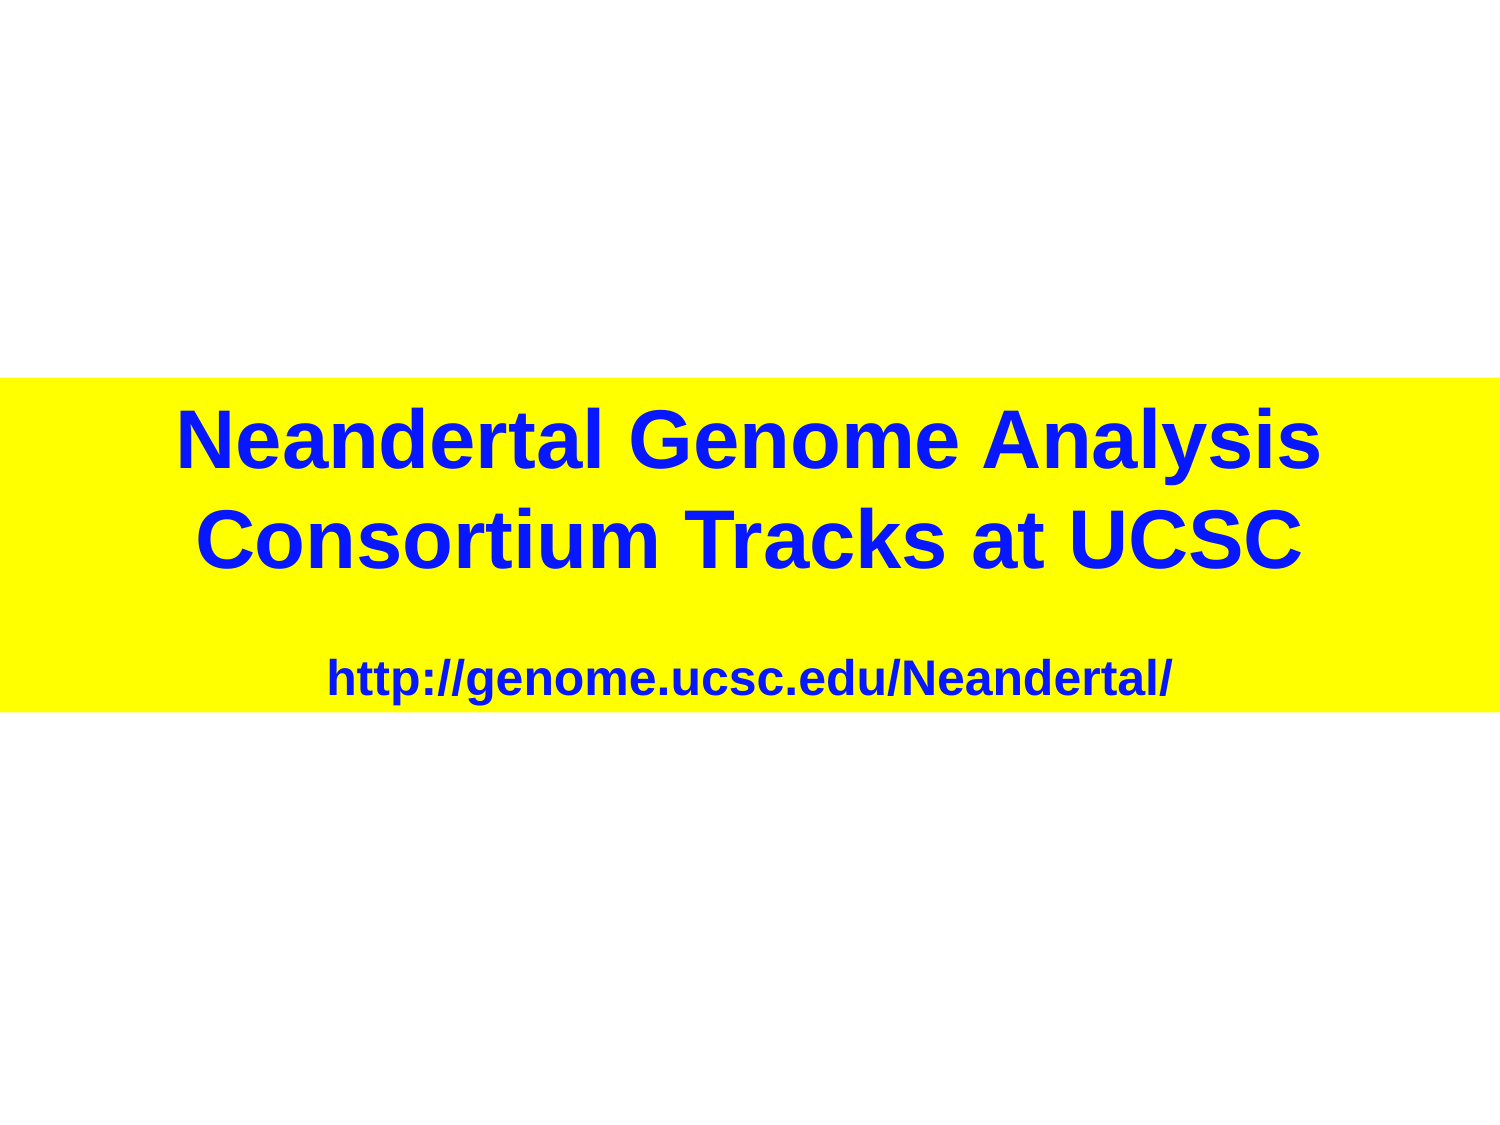

Neandertal Genome Analysis Consortium Tracks at UCSC

http://genome.ucsc.edu/Neandertal/